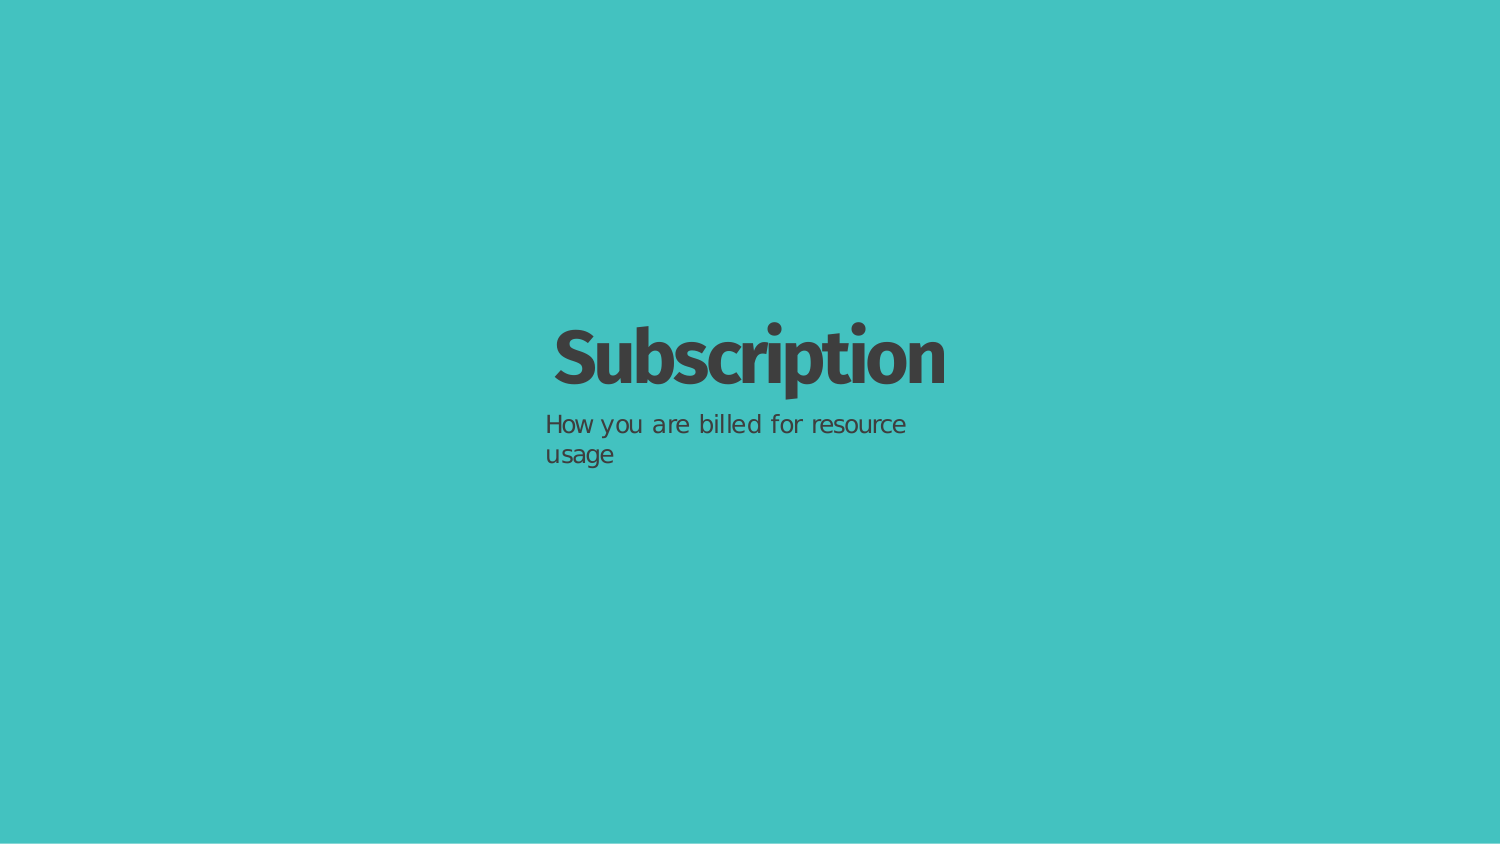

# Subscription
How you are billed for resource usage